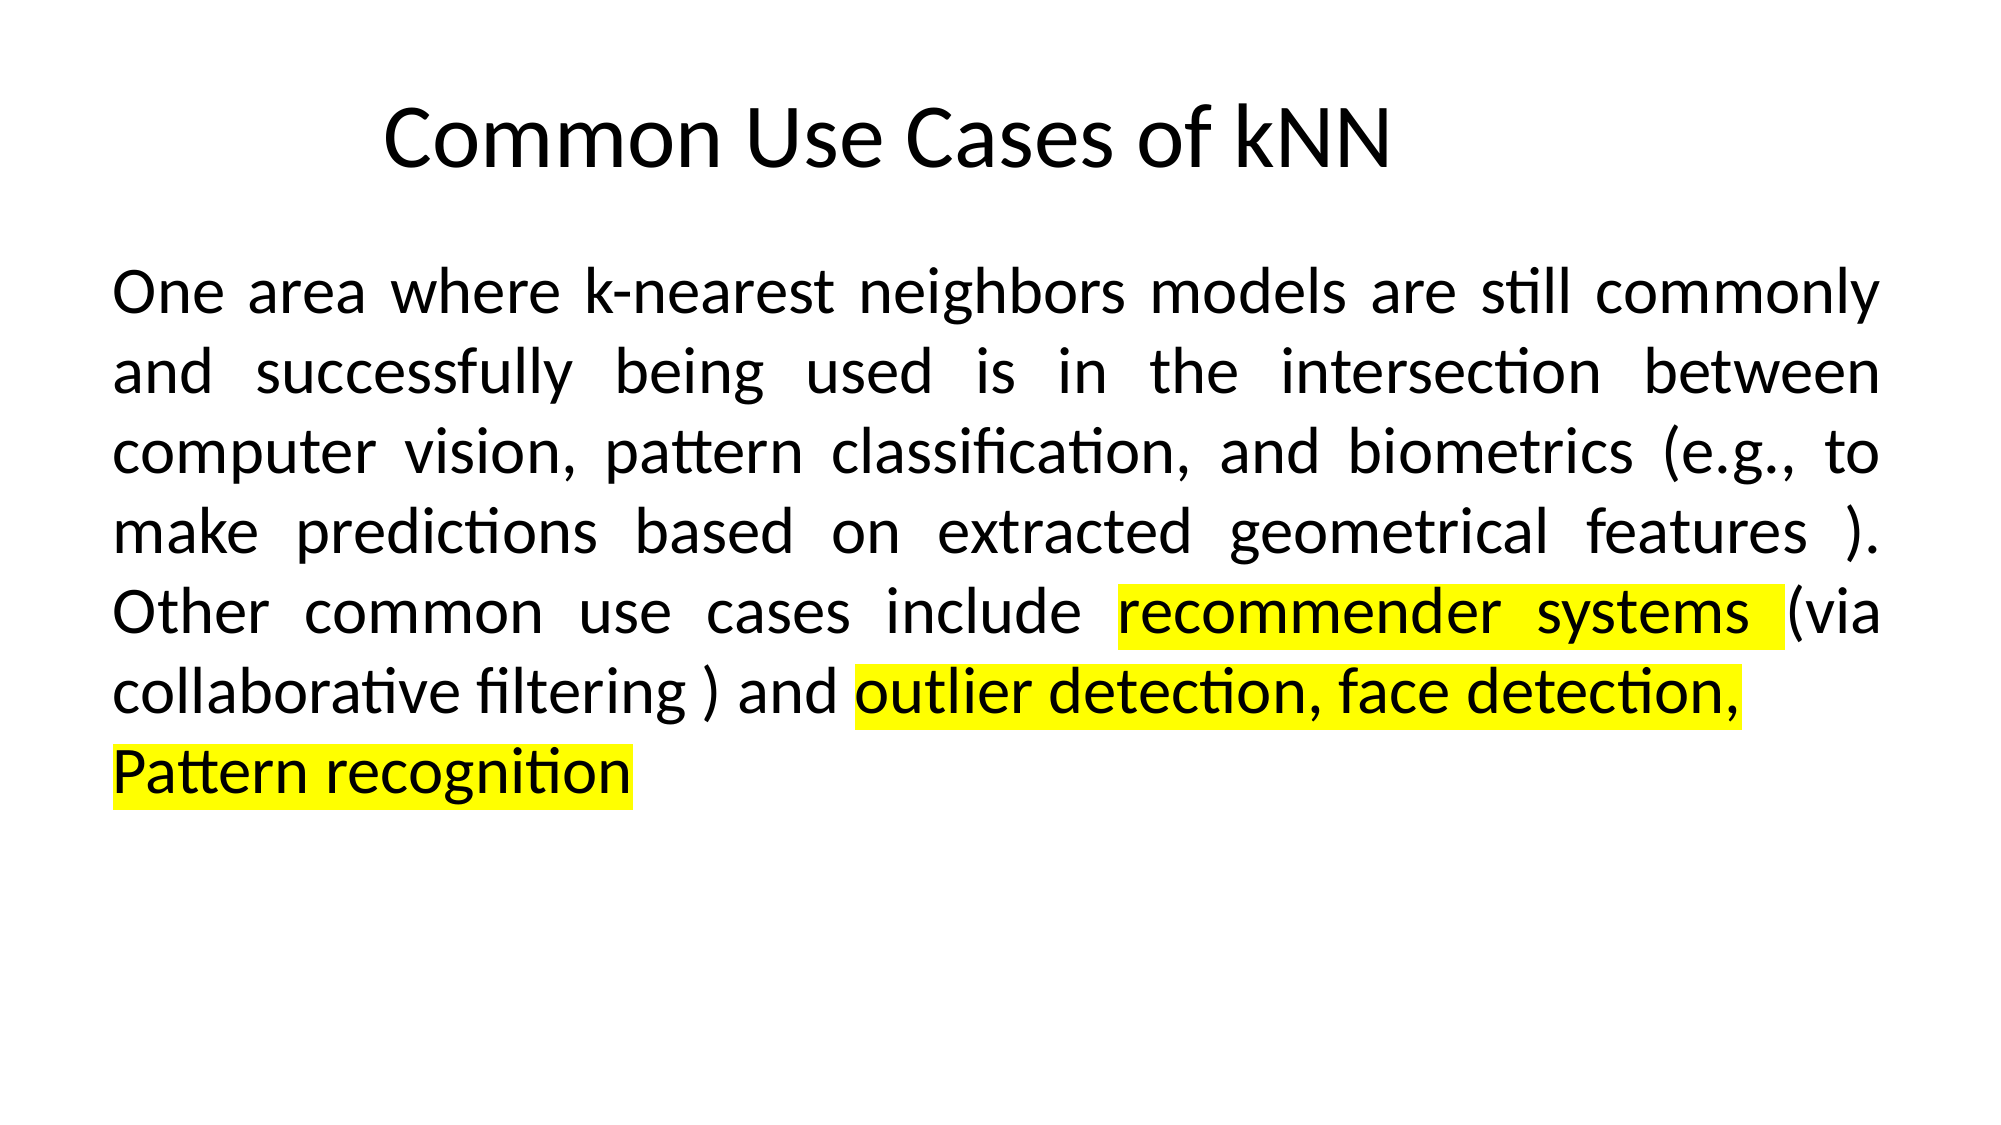

# Common Use Cases of kNN
One area where k-nearest neighbors models are still commonly and successfully being used is in the intersection between computer vision, pattern classification, and biometrics (e.g., to make predictions based on extracted geometrical features ). Other common use cases include recommender systems (via collaborative filtering ) and outlier detection, face detection,
Pattern recognition